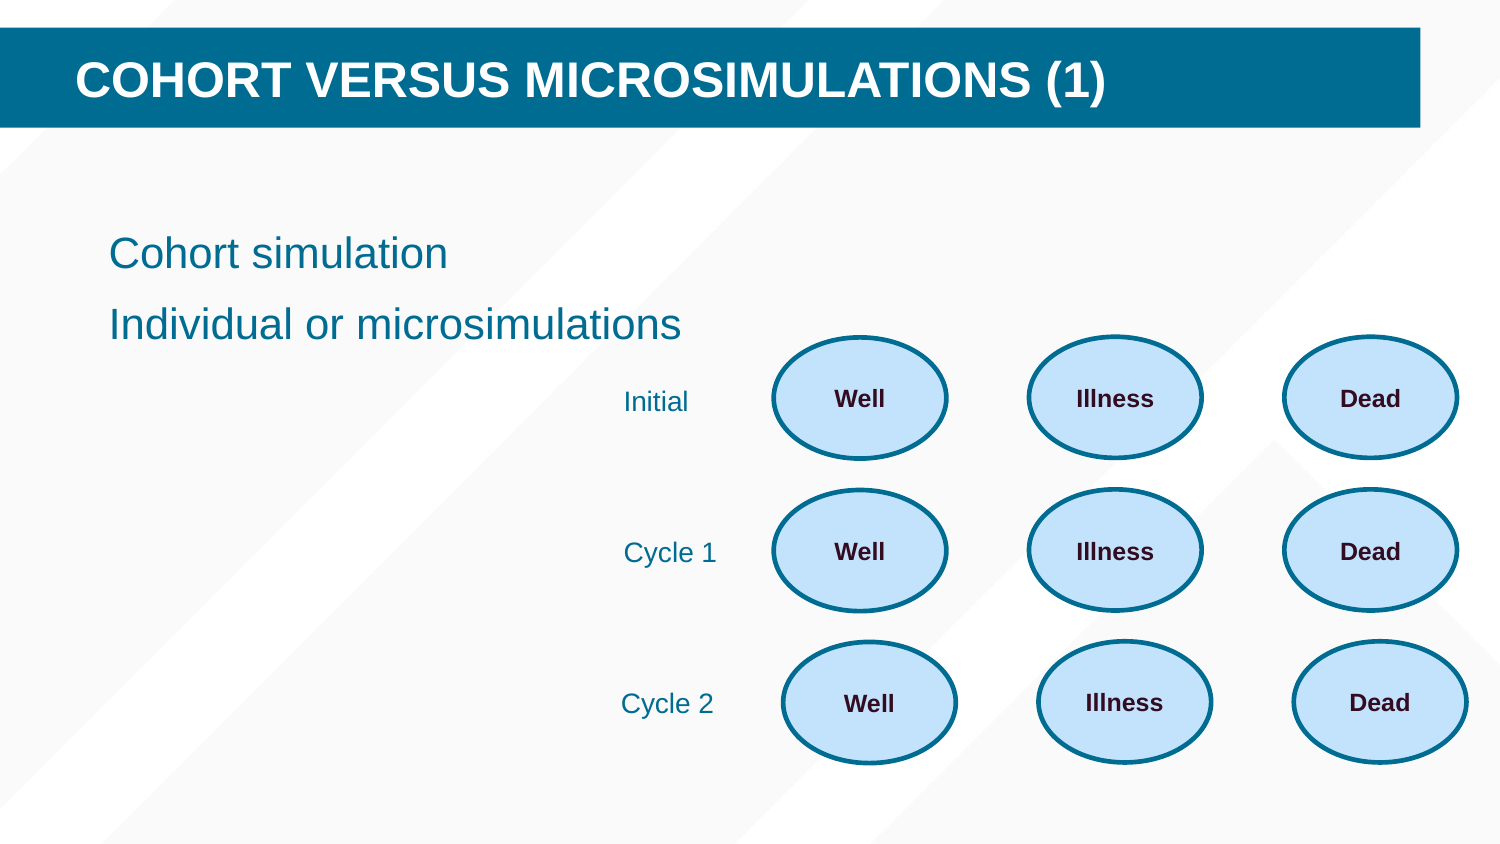

# Cohort versus Microsimulations (1)
Cohort simulation
Individual or microsimulations
Illness
Dead
Well
Initial
Illness
Dead
Well
Cycle 1
Illness
Dead
Well
Cycle 2